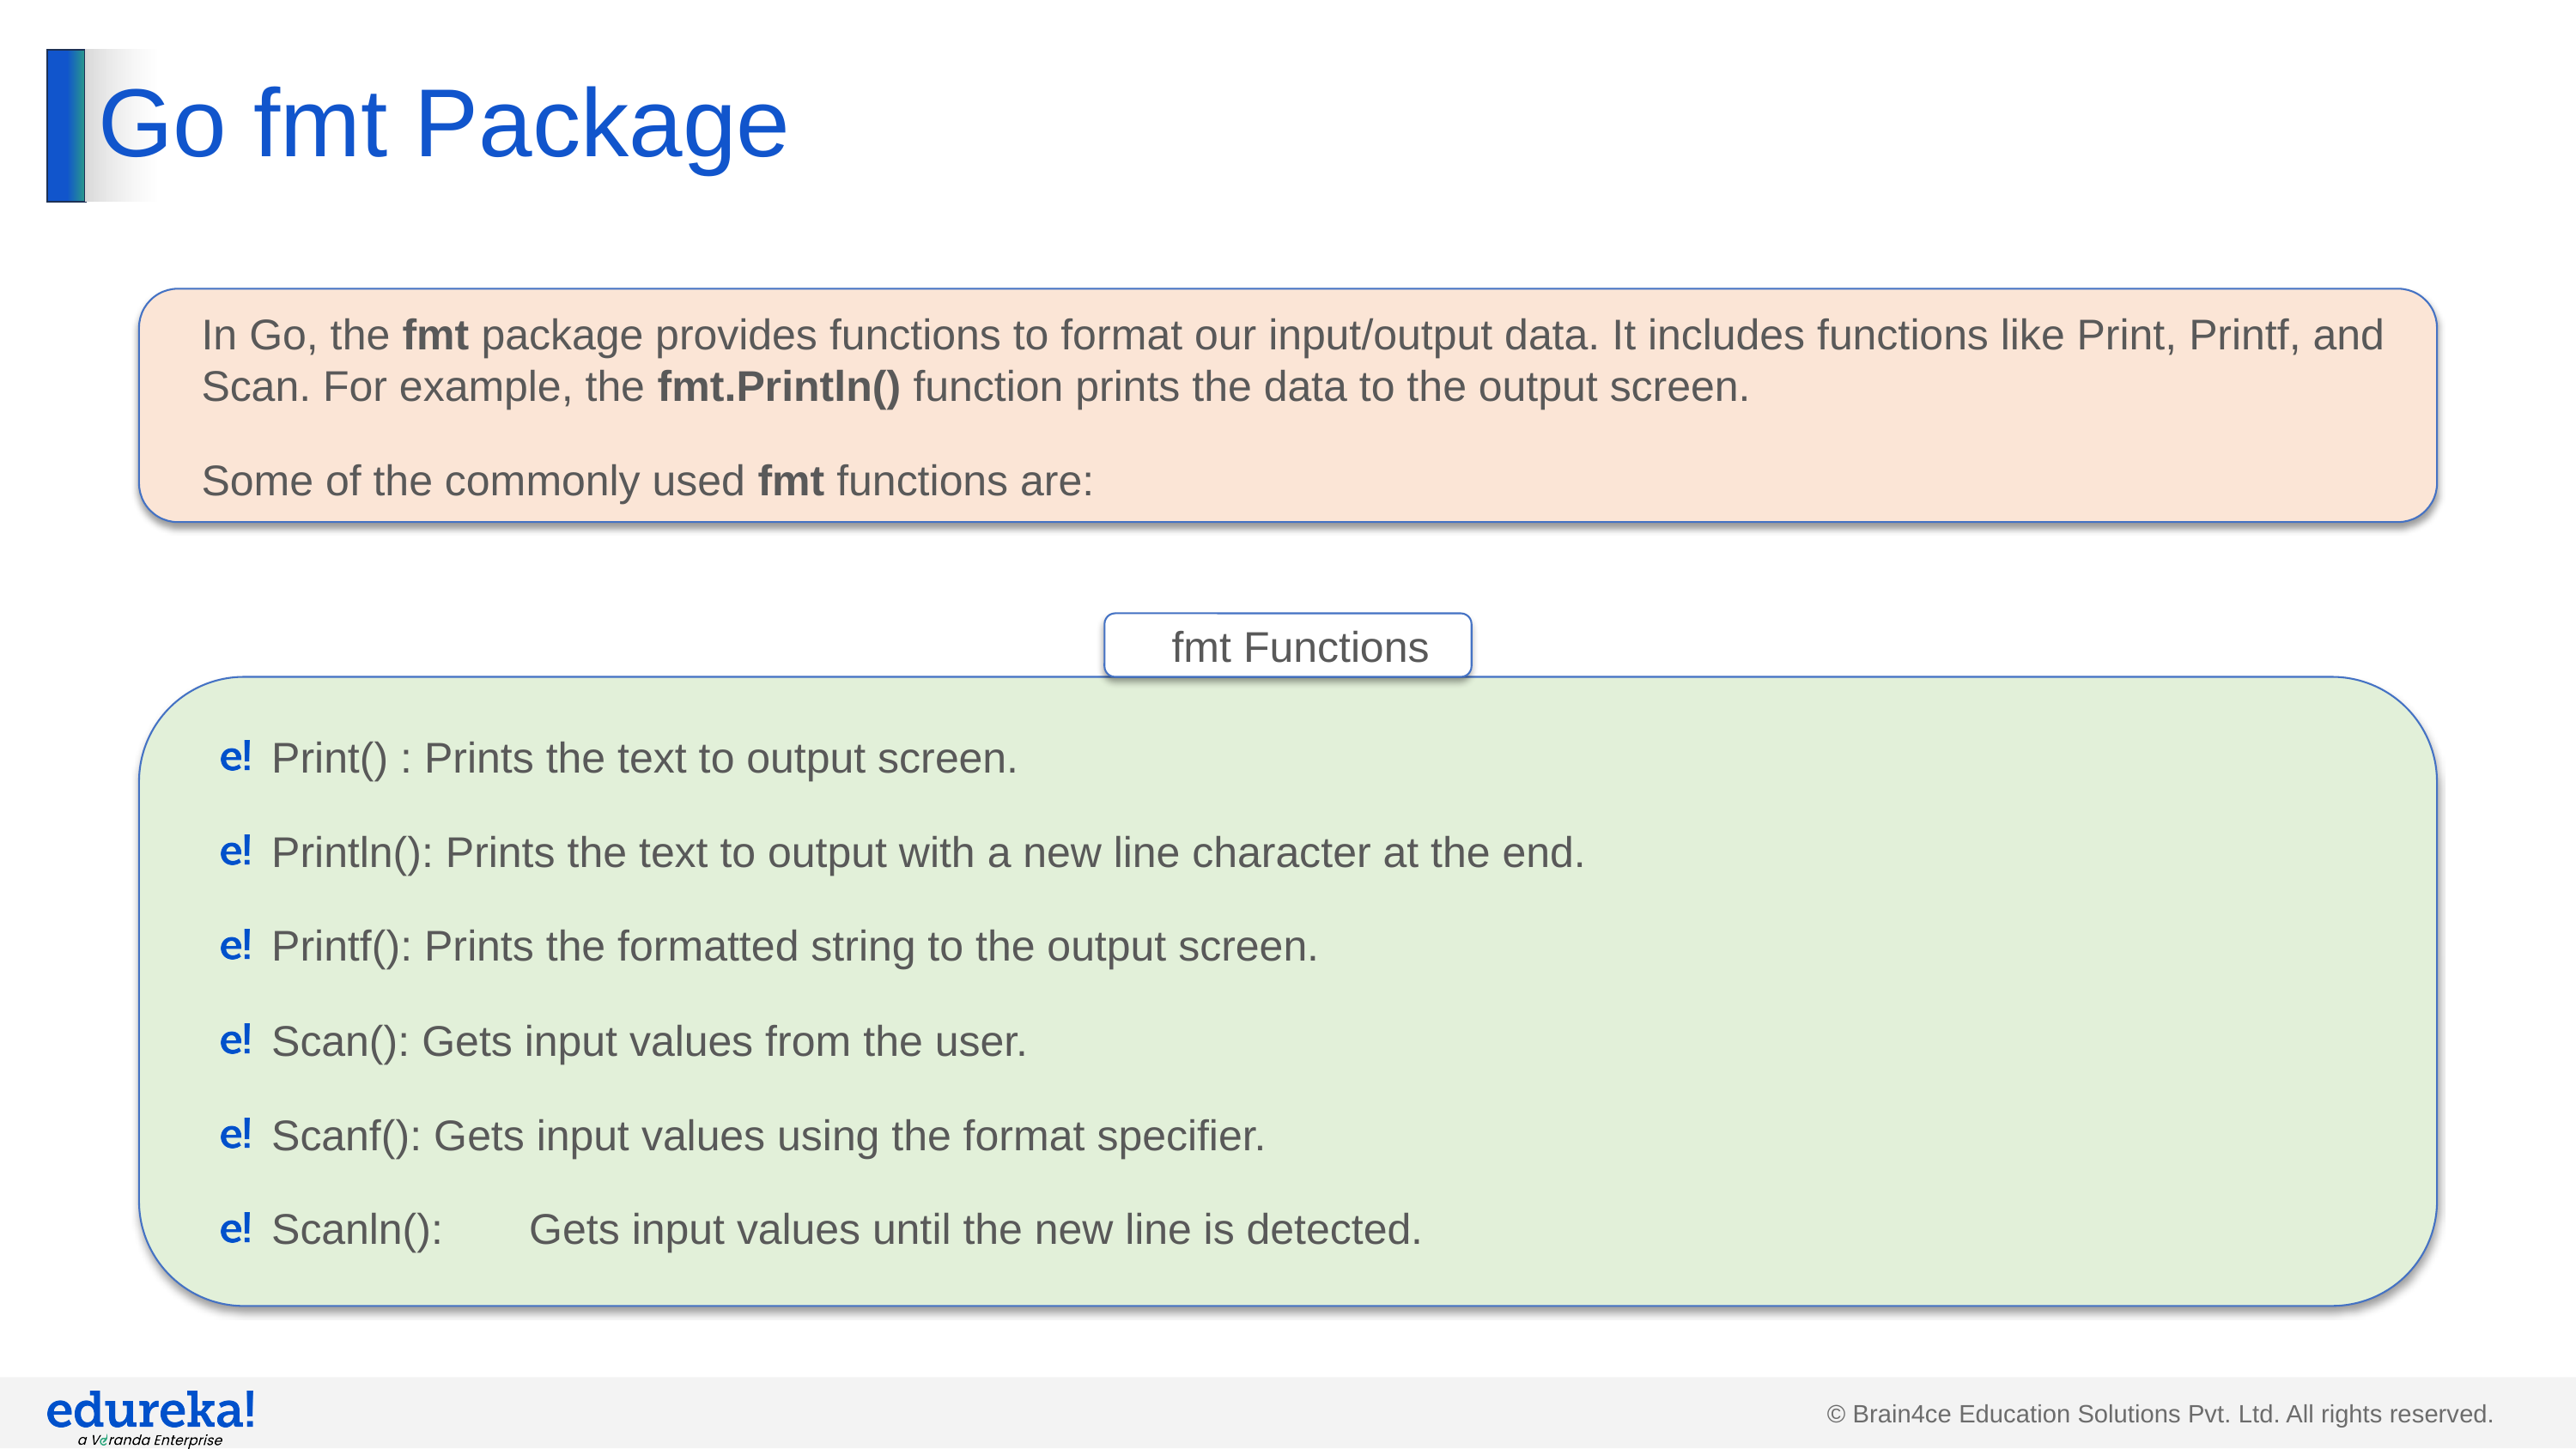

# Go fmt Package
In Go, the fmt package provides functions to format our input/output data. It includes functions like Print, Printf, and Scan. For example, the fmt.Println() function prints the data to the output screen.
Some of the commonly used fmt functions are:
fmt Functions
Print()	: Prints the text to output screen.
Println(): Prints the text to output with a new line character at the end.
Printf(): Prints the formatted string to the output screen.
Scan(): Gets input values from the user.
Scanf(): Gets input values using the format specifier.
Scanln():	Gets input values until the new line is detected.